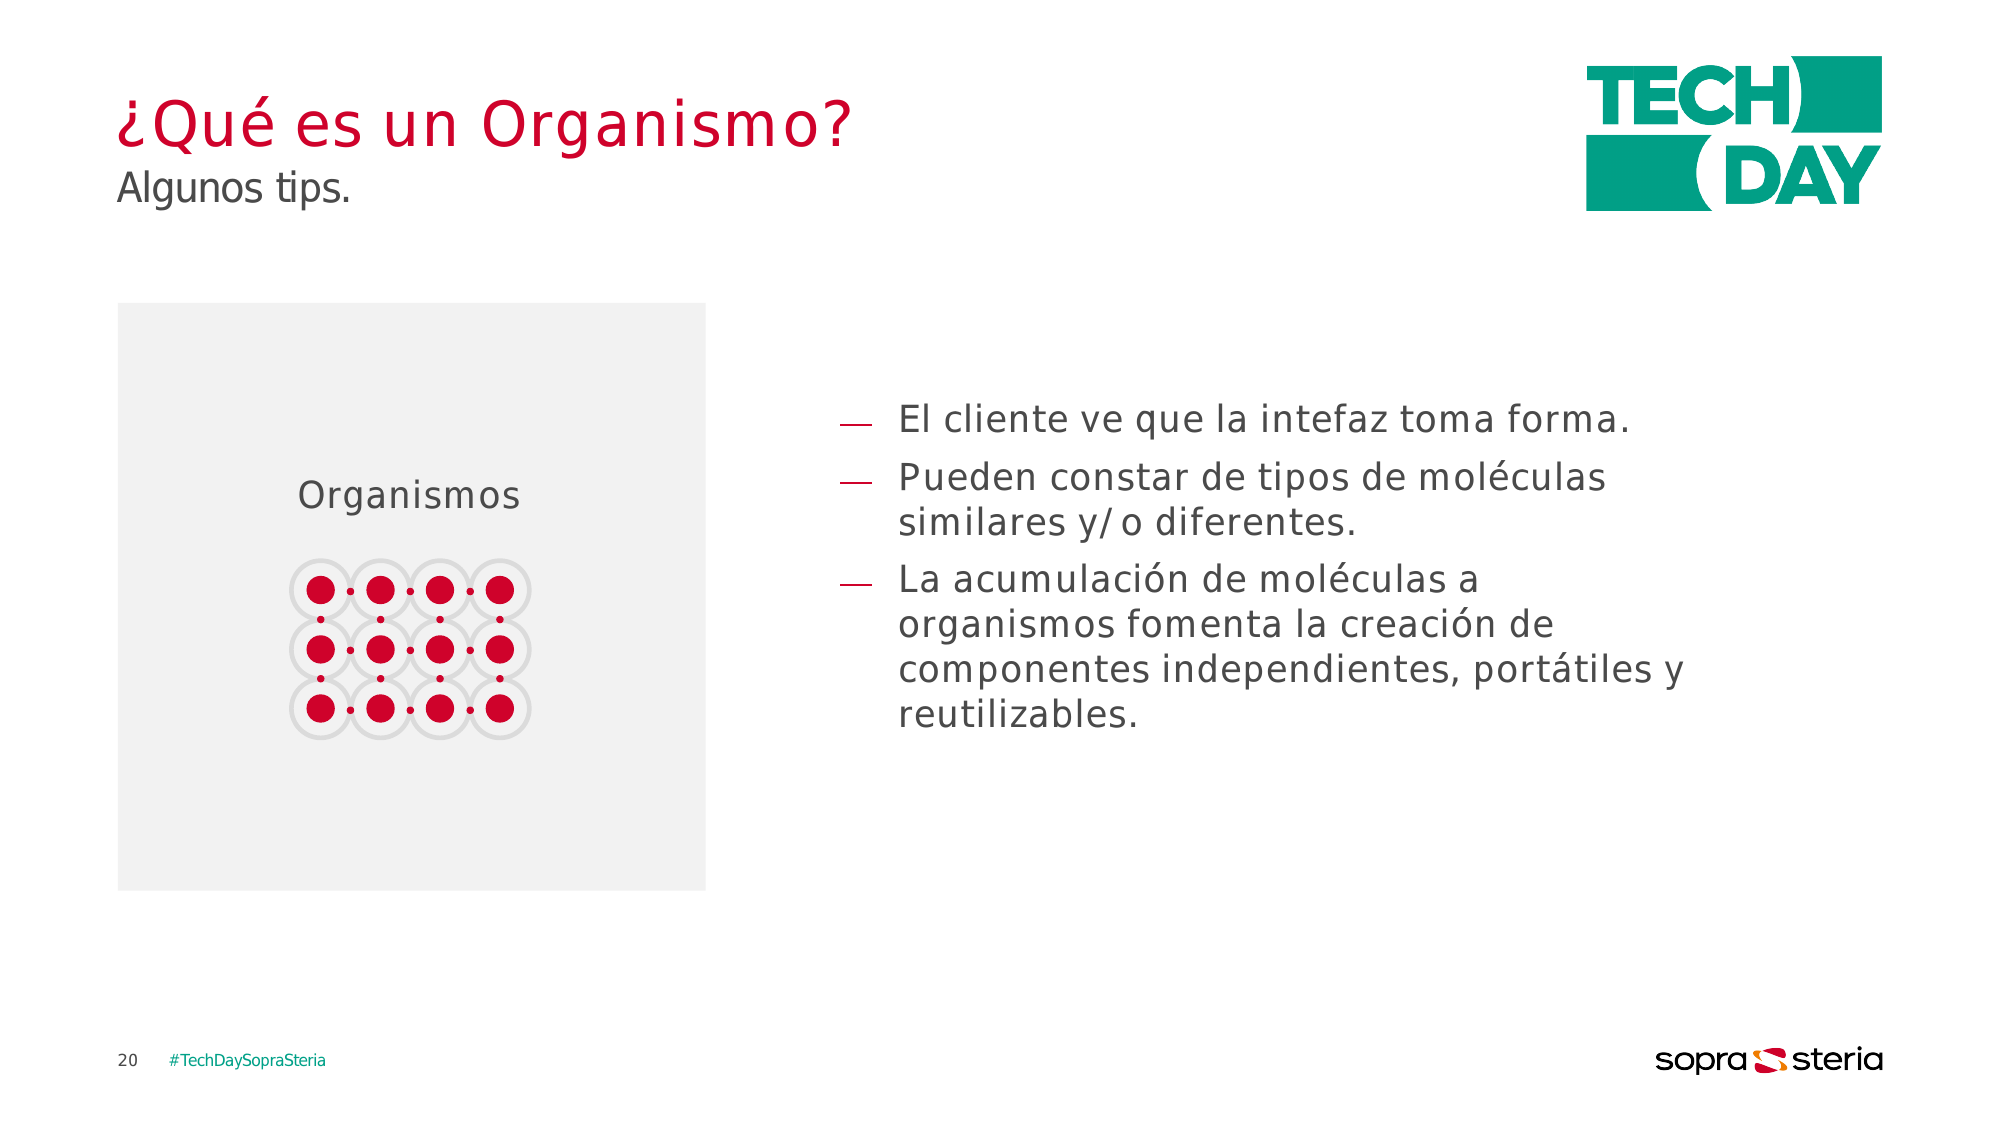

# ¿Qué es un Organismo?
Algunos tips.

El cliente ve que la intefaz toma forma.
Pueden constar de tipos de moléculas similares y/o diferentes.
La acumulación de moléculas a organismos fomenta la creación de componentes independientes, portátiles y reutilizables.

Organismos

20
#TechDaySopraSteria